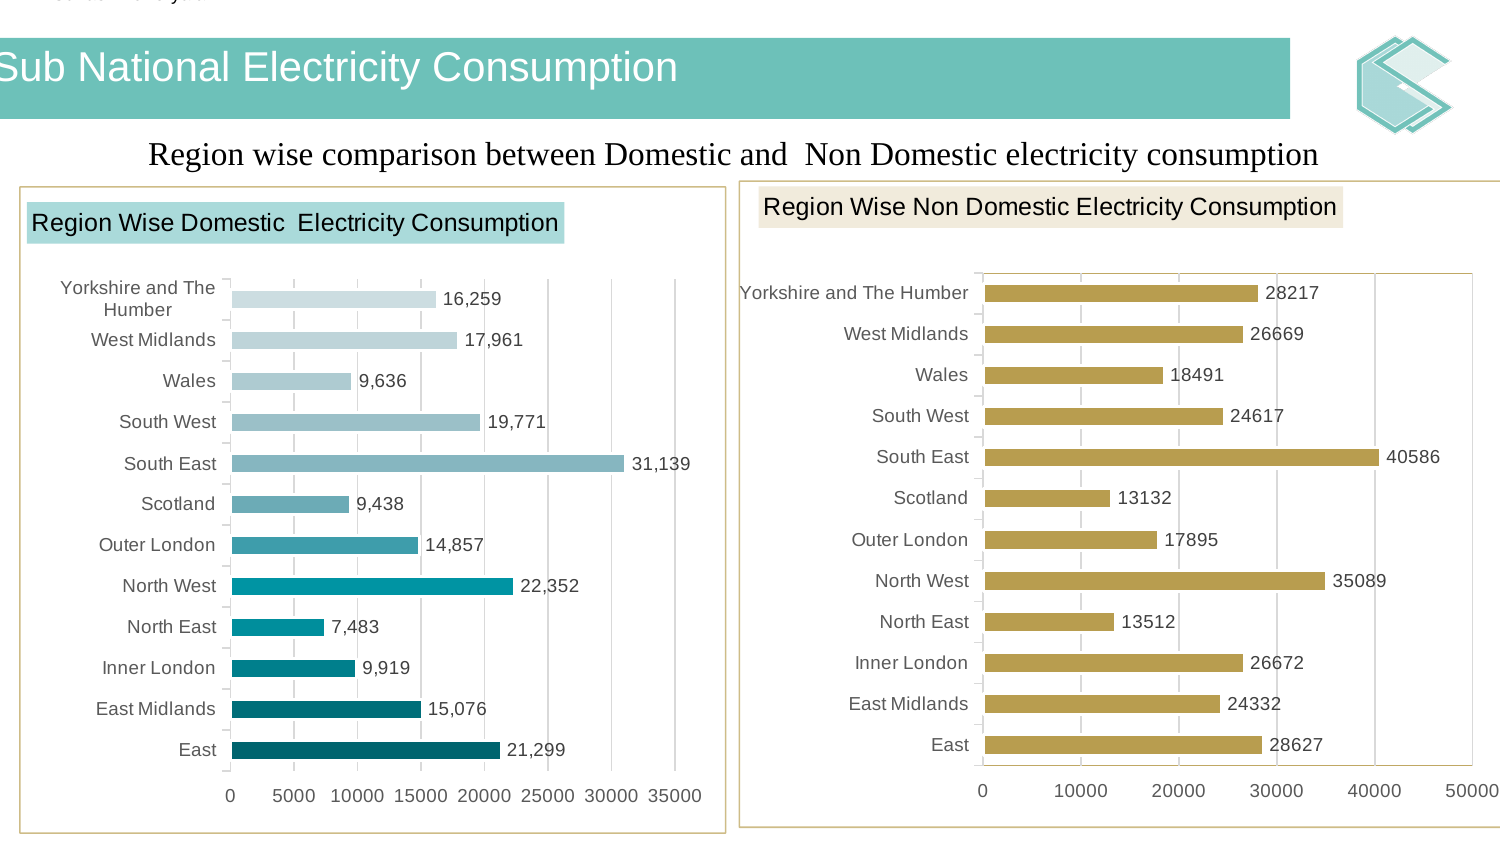

Suhasini Cheryala

Sub National Electricity Consumption
#
Region wise comparison between Domestic and  Non Domestic electricity consumption

### Chart: Region Wise Non Domestic Electricity Consumption

| Category | Total |
|---|---|
| East | 28627.422615708598 |
| East Midlands | 24332.214151650394 |
| Inner London | 26671.666062911616 |
| North East | 13511.69940753446 |
| North West | 35089.470614407524 |
| Outer London | 17895.04891154275 |
| Scotland | 13131.909040220626 |
| South East | 40585.59142317678 |
| South West | 24616.78675565131 |
| Wales | 18491.00314775746 |
| West Midlands | 26668.527011009166 |
| Yorkshire and The Humber | 28216.92195889036 |

### Chart: Region Wise Domestic  Electricity Consumption

| Category |  |
|---|---|
| East | 21298.59948200568 |
| East Midlands | 15075.931377111547 |
| Inner London | 9919.351332900203 |
| North East | 7483.185414540449 |
| North West | 22351.538778627553 |
| Outer London | 14856.55544931119 |
| Scotland | 9438.249804377567 |
| South East | 31138.83183144421 |
| South West | 19770.55676101699 |
| Wales | 9636.38540060603 |
| West Midlands | 17960.96282896165 |
| Yorkshire and The Humber | 16259.050422314822 |